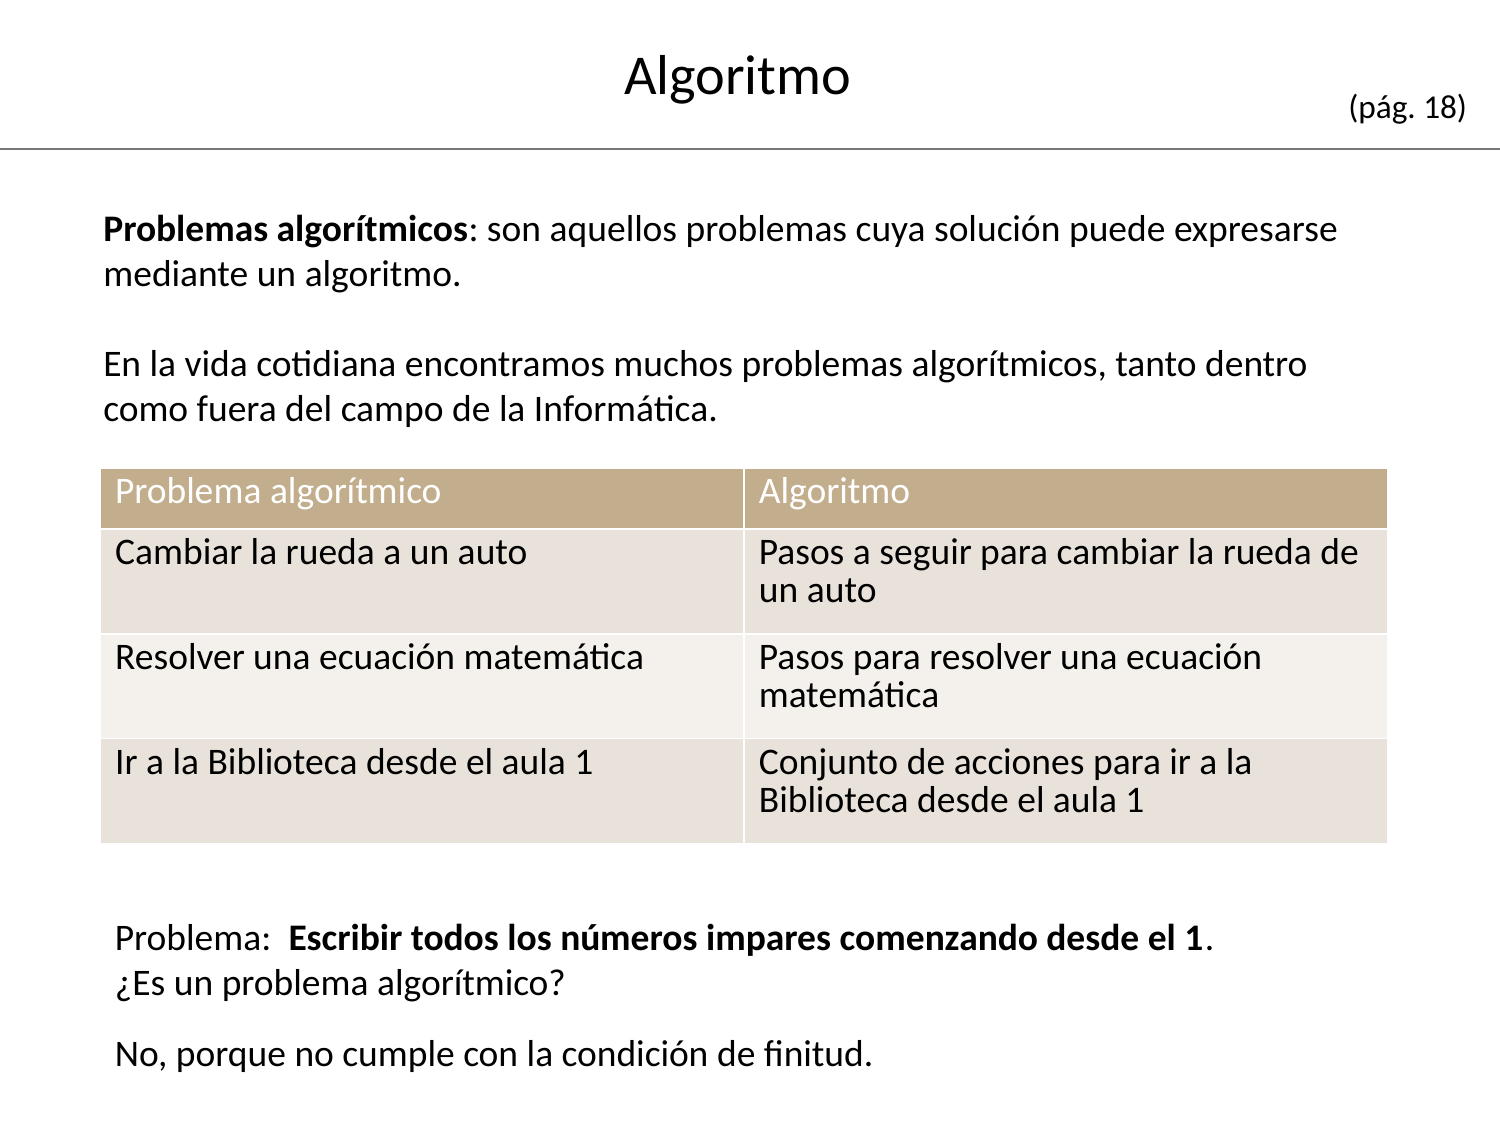

# Algoritmo
(pág. 18)
Problemas algorítmicos: son aquellos problemas cuya solución puede expresarse mediante un algoritmo.

En la vida cotidiana encontramos muchos problemas algorítmicos, tanto dentro como fuera del campo de la Informática.

| Problema algorítmico | Algoritmo |
| --- | --- |
| Cambiar la rueda a un auto | Pasos a seguir para cambiar la rueda de un auto |
| Resolver una ecuación matemática | Pasos para resolver una ecuación matemática |
| Ir a la Biblioteca desde el aula 1 | Conjunto de acciones para ir a la Biblioteca desde el aula 1 |
Problema:  Escribir todos los números impares comenzando desde el 1.
¿Es un problema algorítmico?
No, porque no cumple con la condición de finitud.